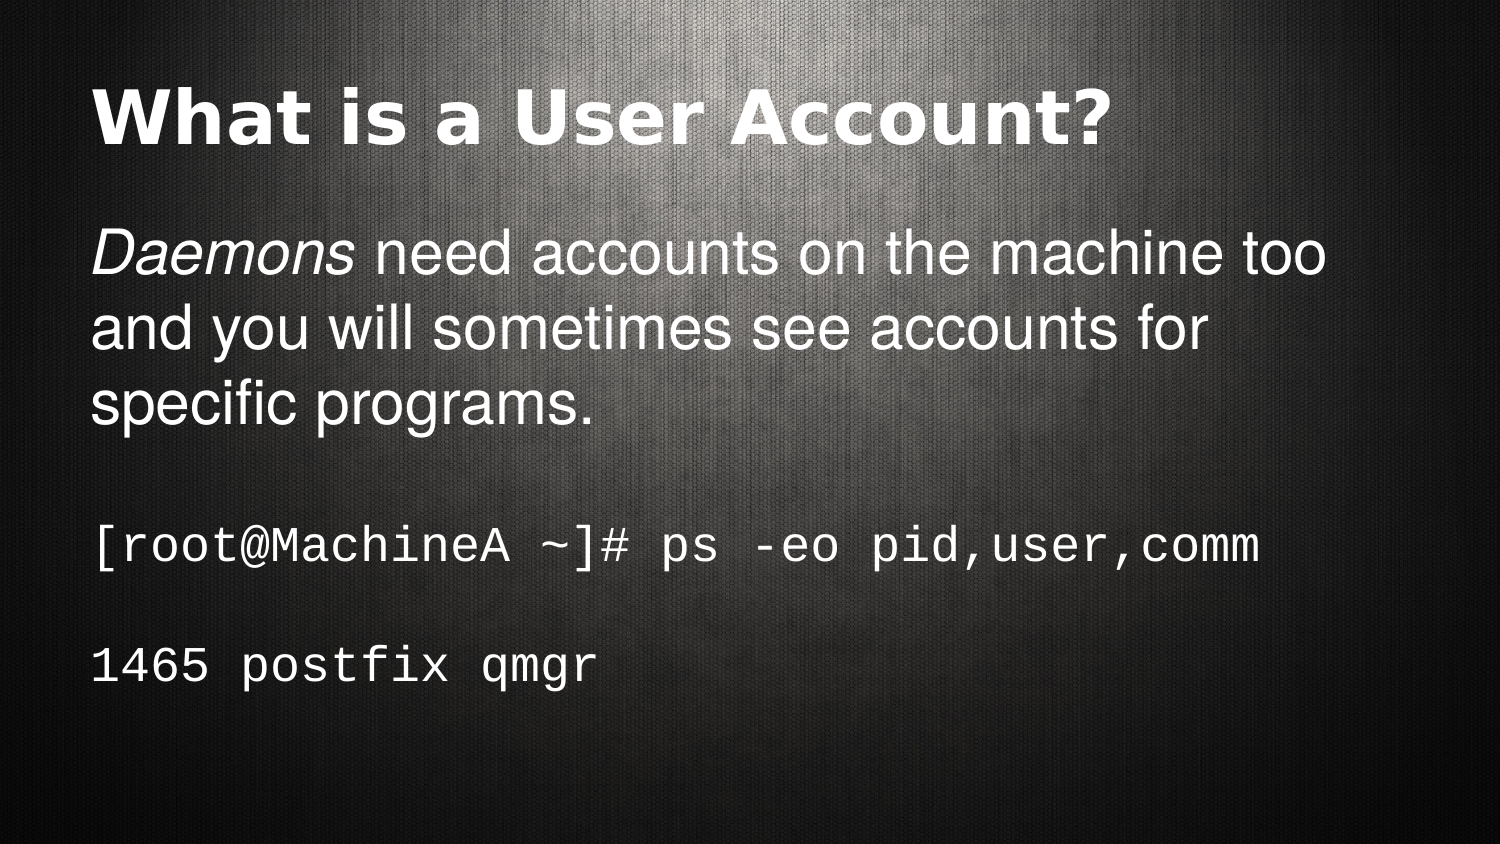

# What is a User Account?
Daemons need accounts on the machine too and you will sometimes see accounts for specific programs.

[root@MachineA ~]# ps -eo pid,user,comm

1465 postfix qmgr